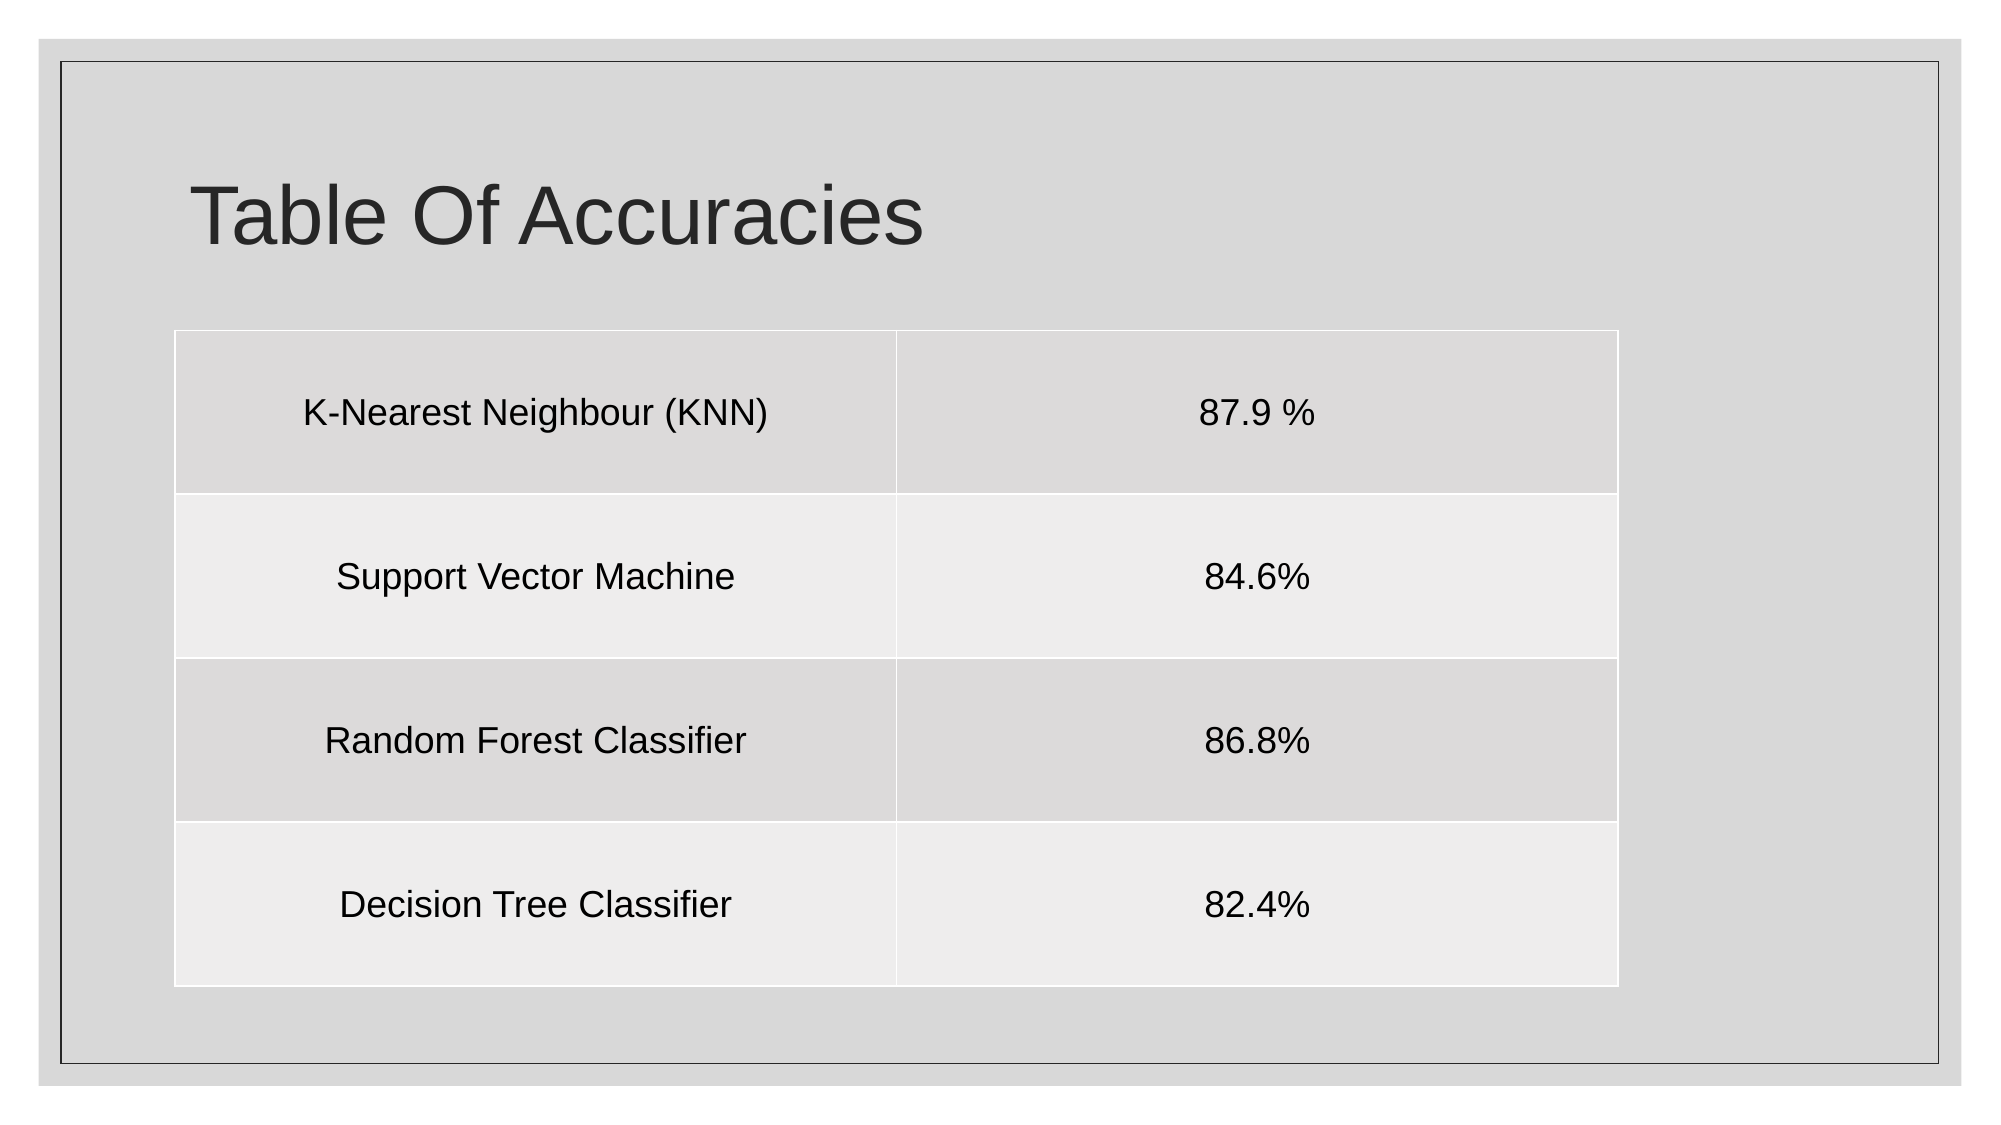

# Table Of Accuracies
| K-Nearest Neighbour (KNN) | 87.9 % |
| --- | --- |
| Support Vector Machine | 84.6% |
| Random Forest Classifier | 86.8% |
| Decision Tree Classifier | 82.4% |